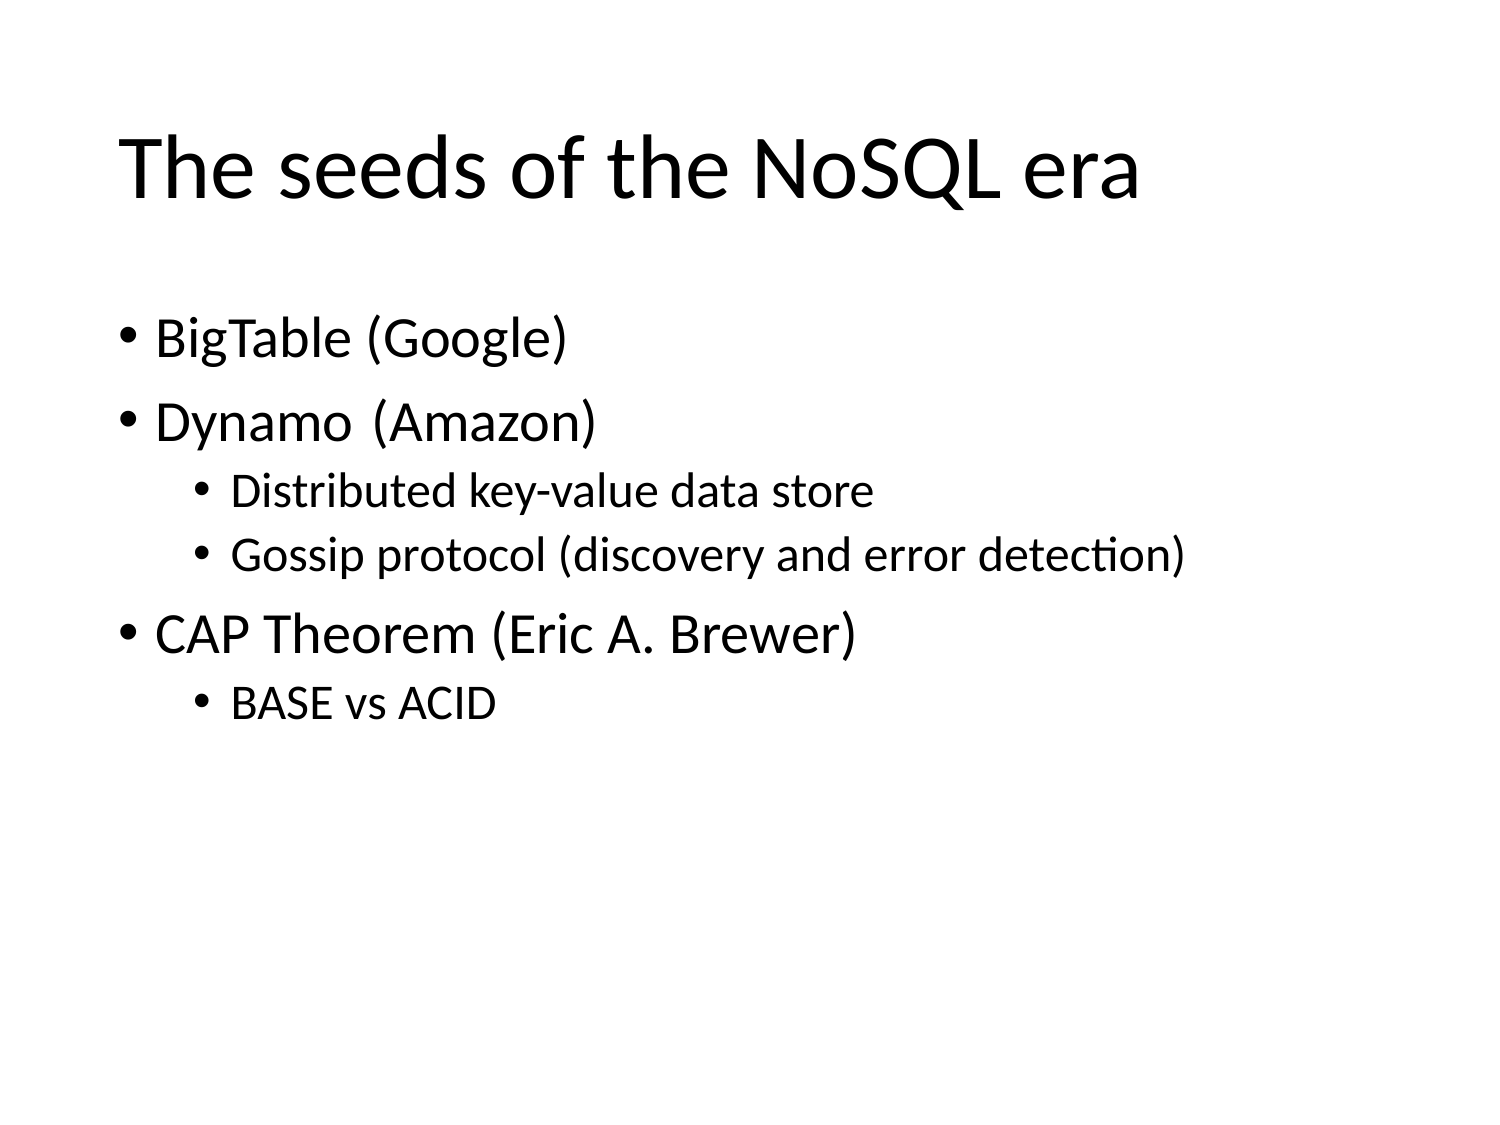

# The seeds of the NoSQL era
BigTable (Google)
Dynamo (Amazon)
Distributed key-value data store
Gossip protocol (discovery and error detection)
CAP Theorem (Eric A. Brewer)
BASE vs ACID